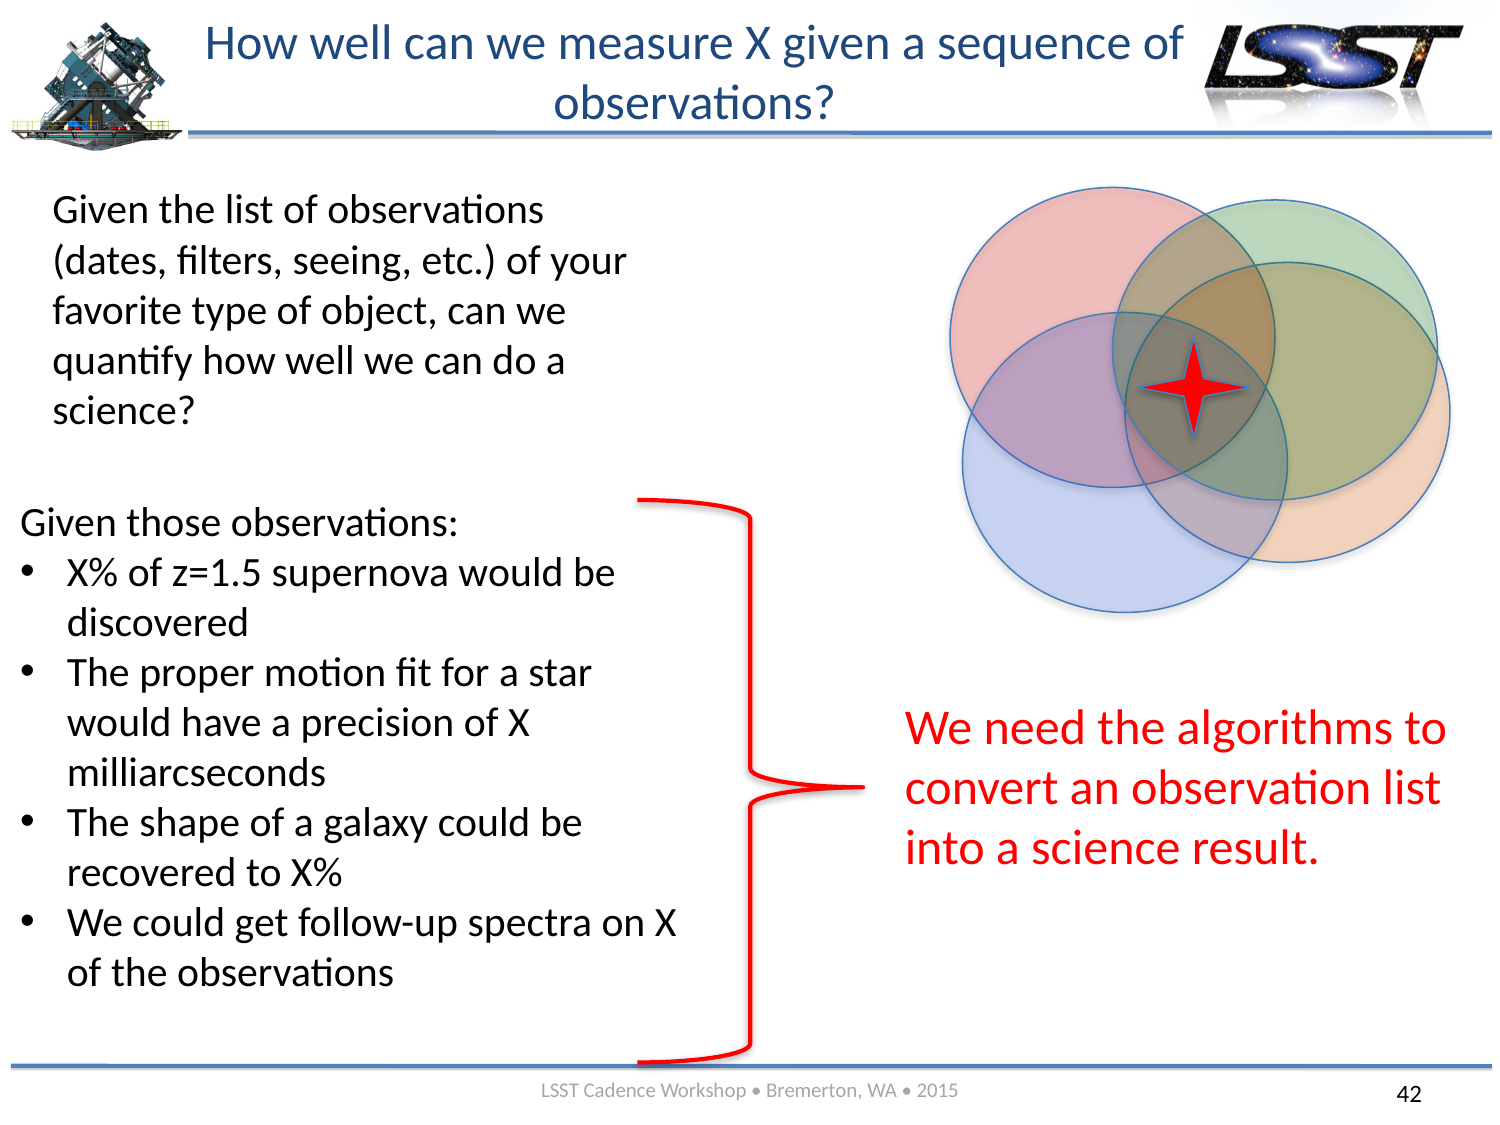

# How well can we measure X given a sequence of observations?
Given the list of observations (dates, filters, seeing, etc.) of your favorite type of object, can we quantify how well we can do a science?

Given those observations:
X% of z=1.5 supernova would be discovered
The proper motion fit for a star would have a precision of X milliarcseconds
The shape of a galaxy could be recovered to X%
We could get follow-up spectra on X of the observations

We need the algorithms to convert an observation list into a science result.